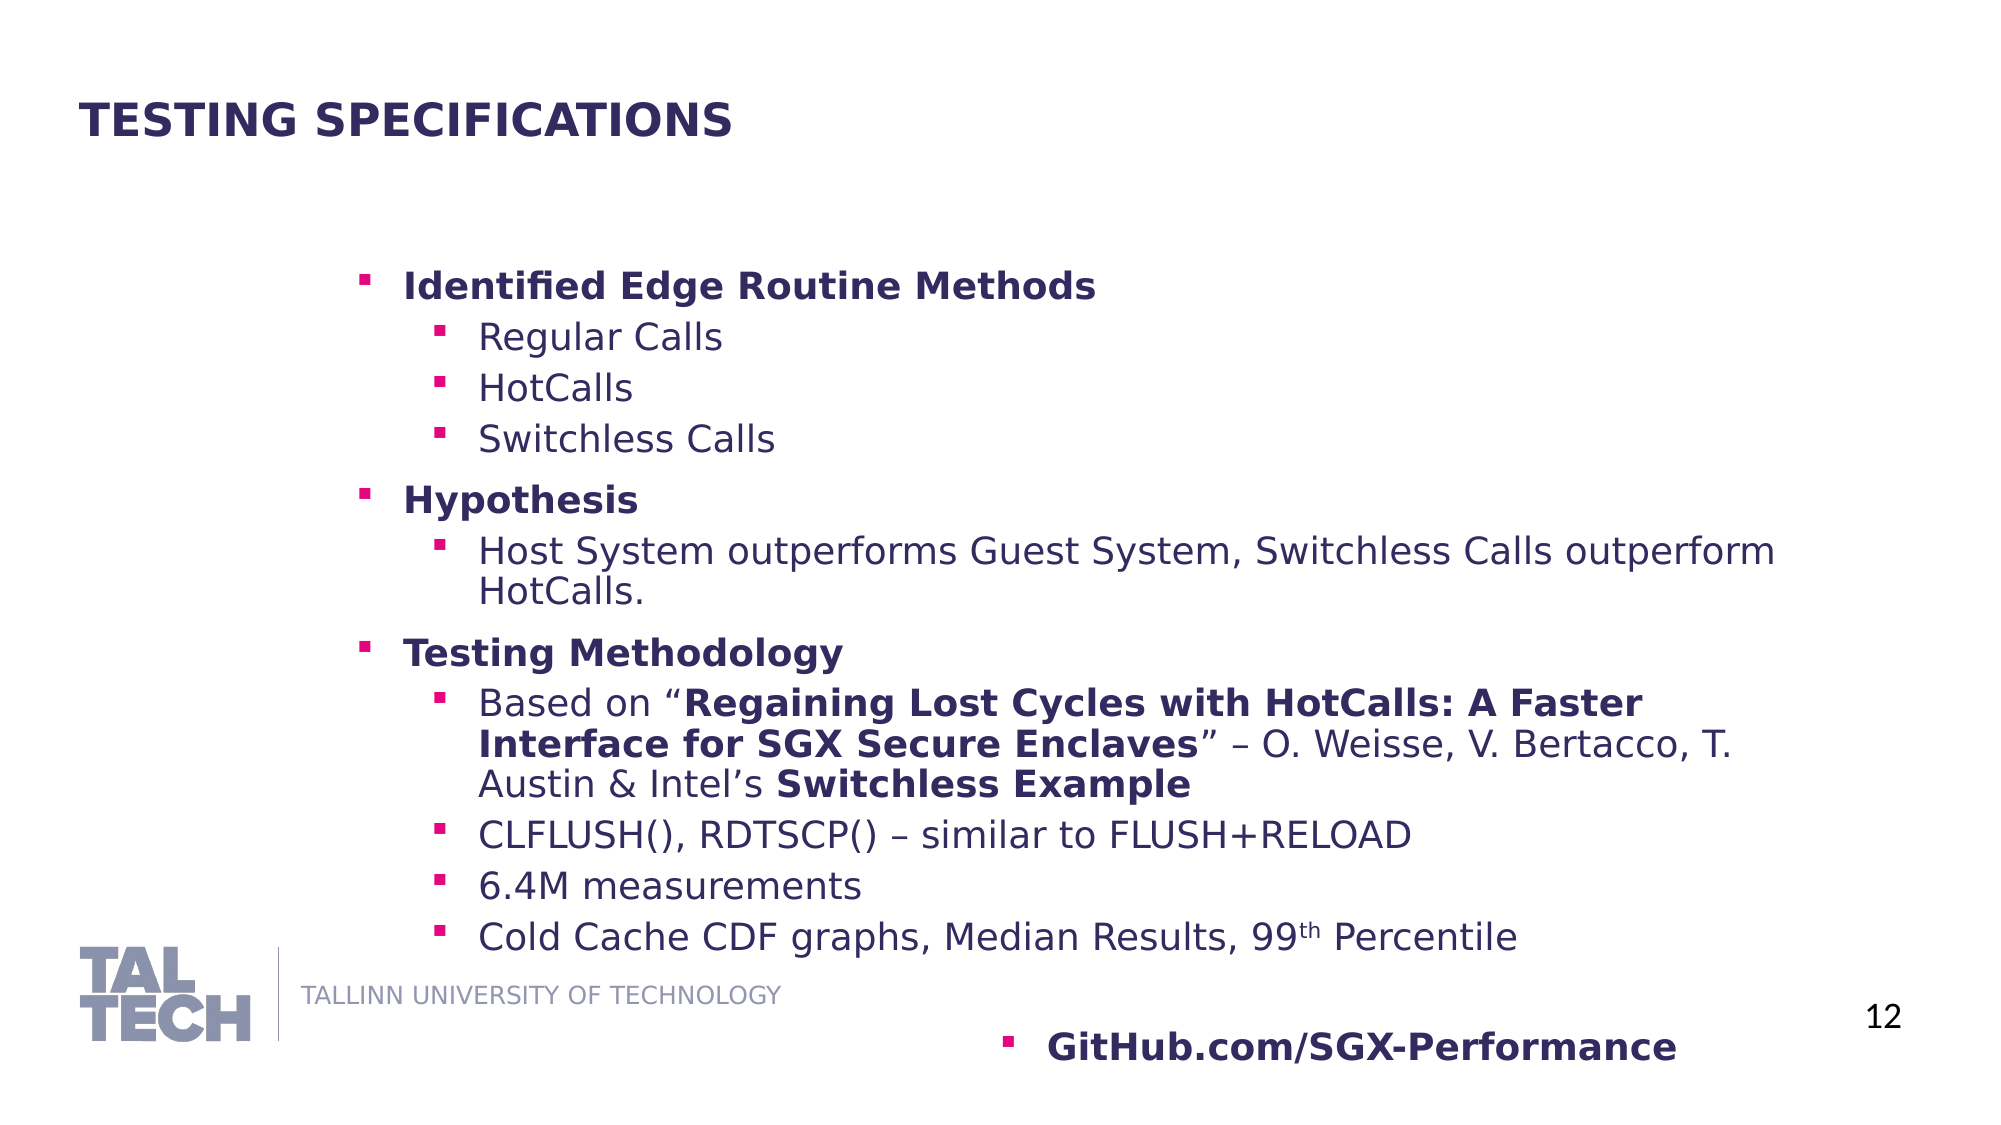

Testing Specifications

Identified Edge Routine Methods
Regular Calls
HotCalls
Switchless Calls
Hypothesis
Host System outperforms Guest System, Switchless Calls outperform HotCalls.
Testing Methodology
Based on “Regaining Lost Cycles with HotCalls: A Faster Interface for SGX Secure Enclaves” – O. Weisse, V. Bertacco, T. Austin & Intel’s Switchless Example
CLFLUSH(), RDTSCP() – similar to FLUSH+RELOAD
6.4M measurements
Cold Cache CDF graphs, Median Results, 99th Percentile
12
GitHub.com/SGX-Performance